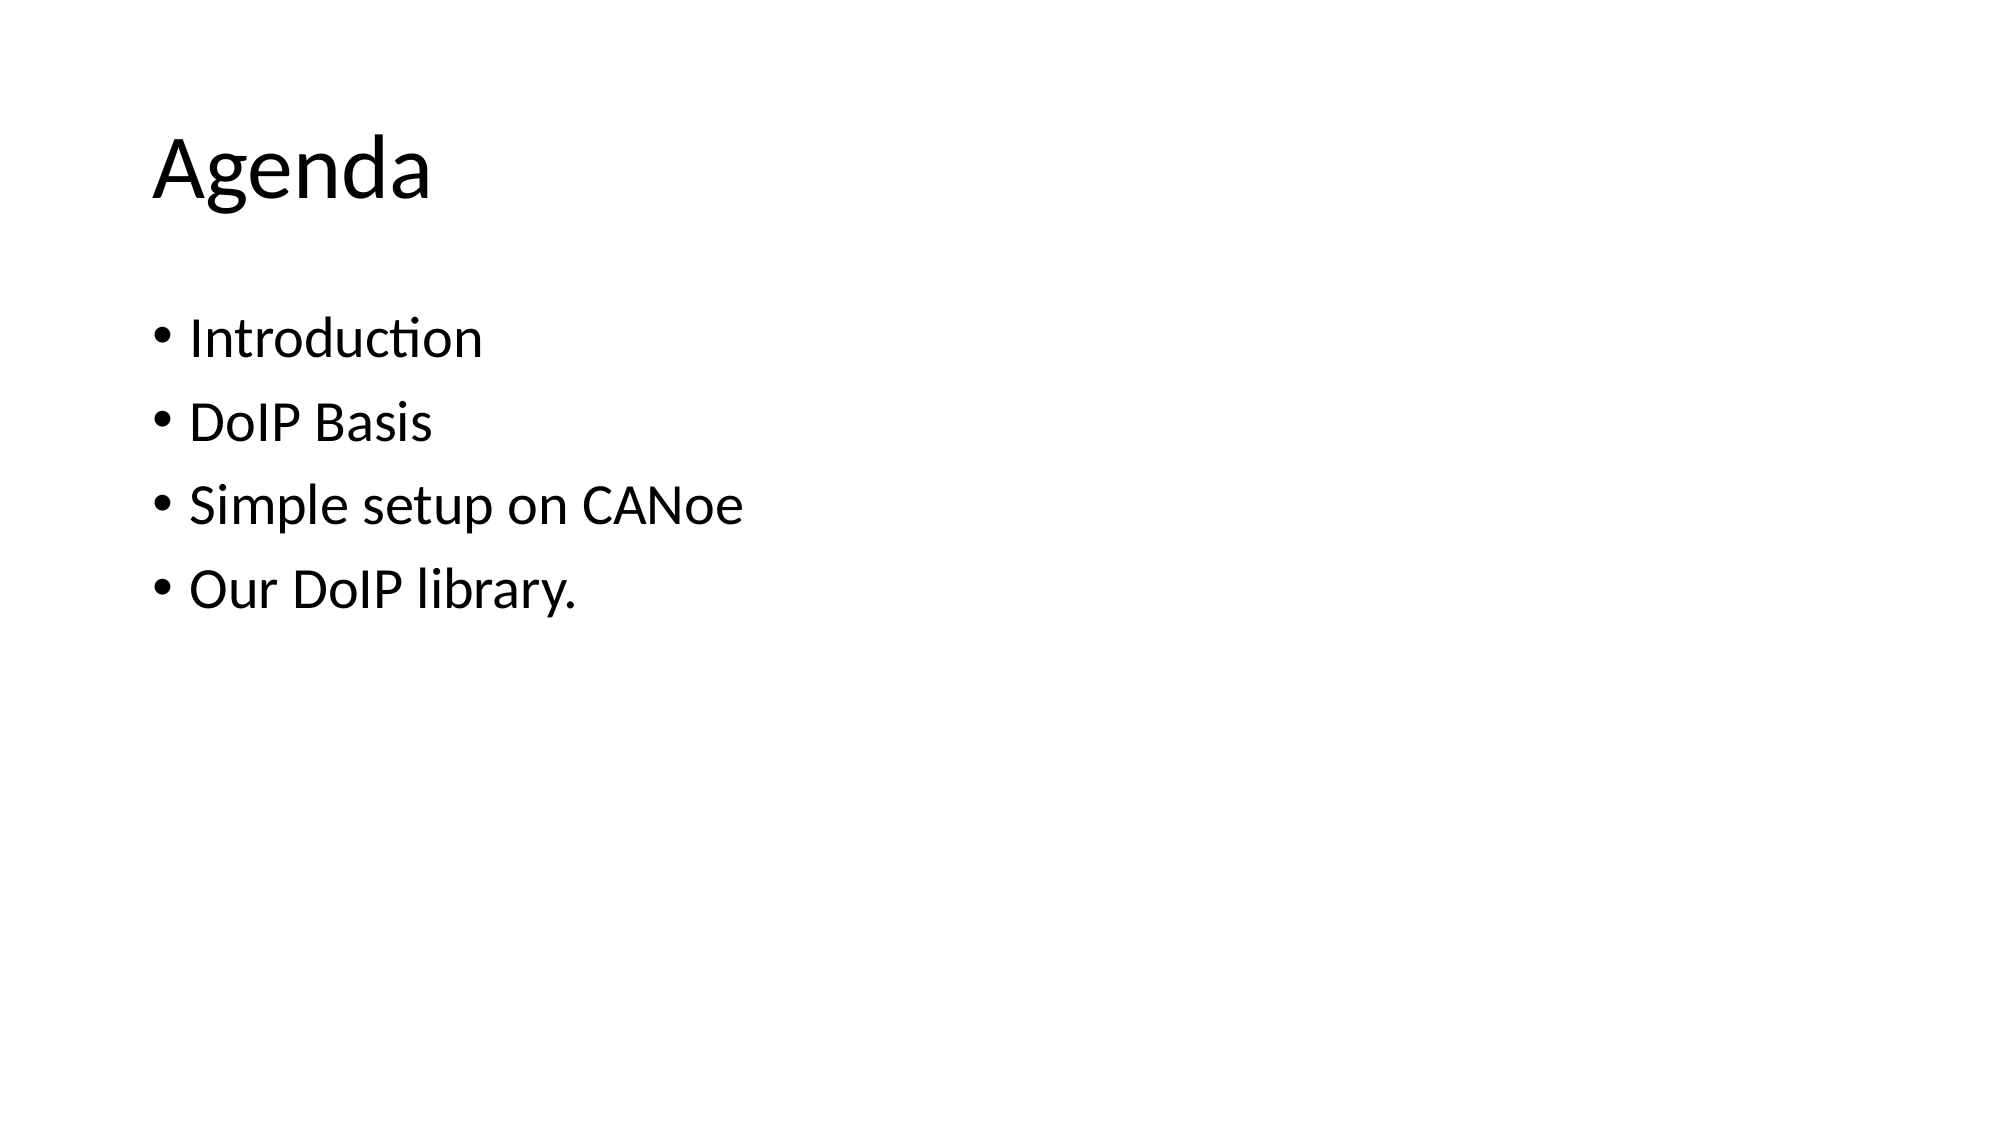

# Agenda
Introduction
DoIP Basis
Simple setup on CANoe
Our DoIP library.